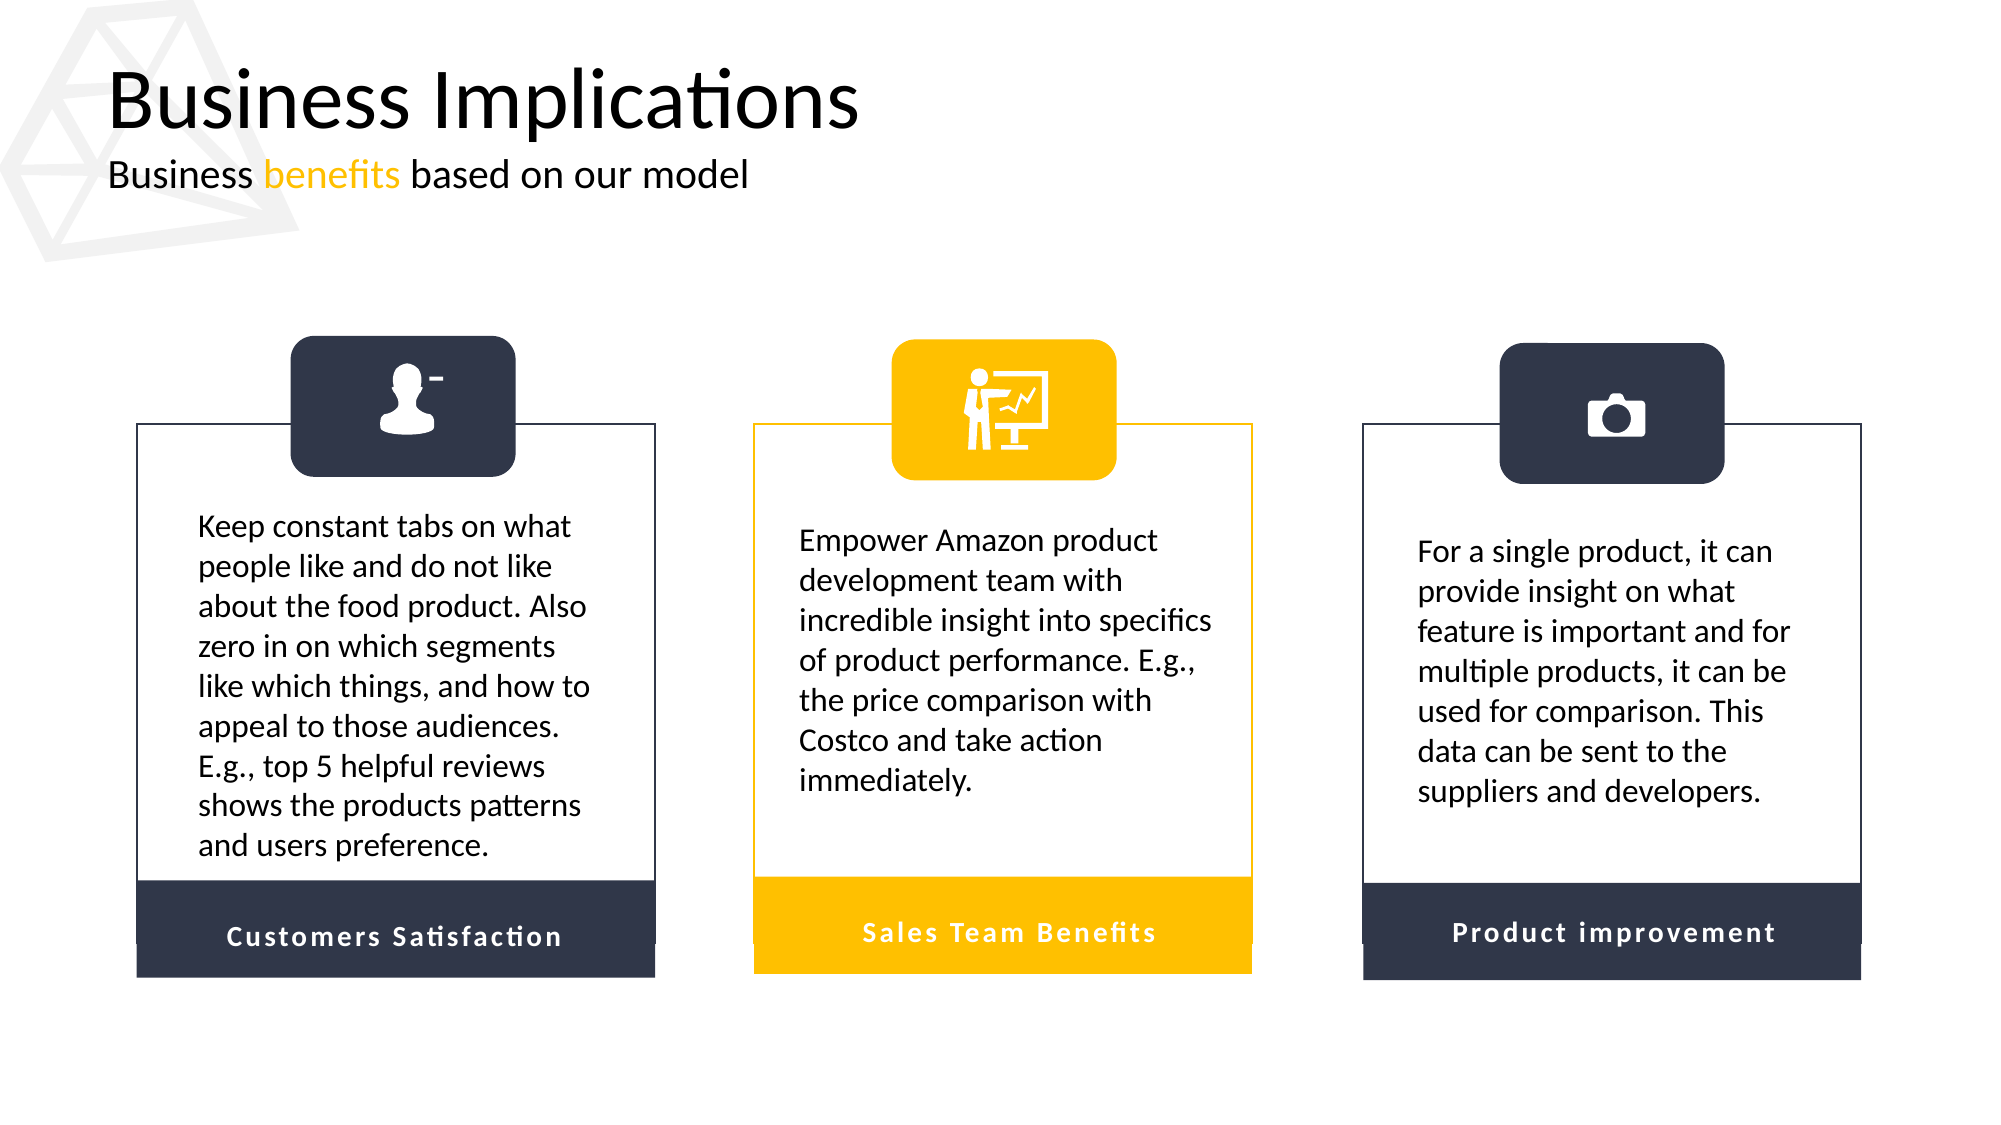

# Business Implications
Business benefits based on our model

Keep constant tabs on what people like and do not like about the food product. Also zero in on which segments like which things, and how to appeal to those audiences. E.g., top 5 helpful reviews shows the products patterns and users preference.

Empower Amazon product development team with incredible insight into specifics of product performance. E.g., the price comparison with Costco and take action immediately.

For a single product, it can provide insight on what feature is important and for multiple products, it can be used for comparison. This data can be sent to the suppliers and developers.

Product improvement
Sales Team Benefits
Customers Satisfaction